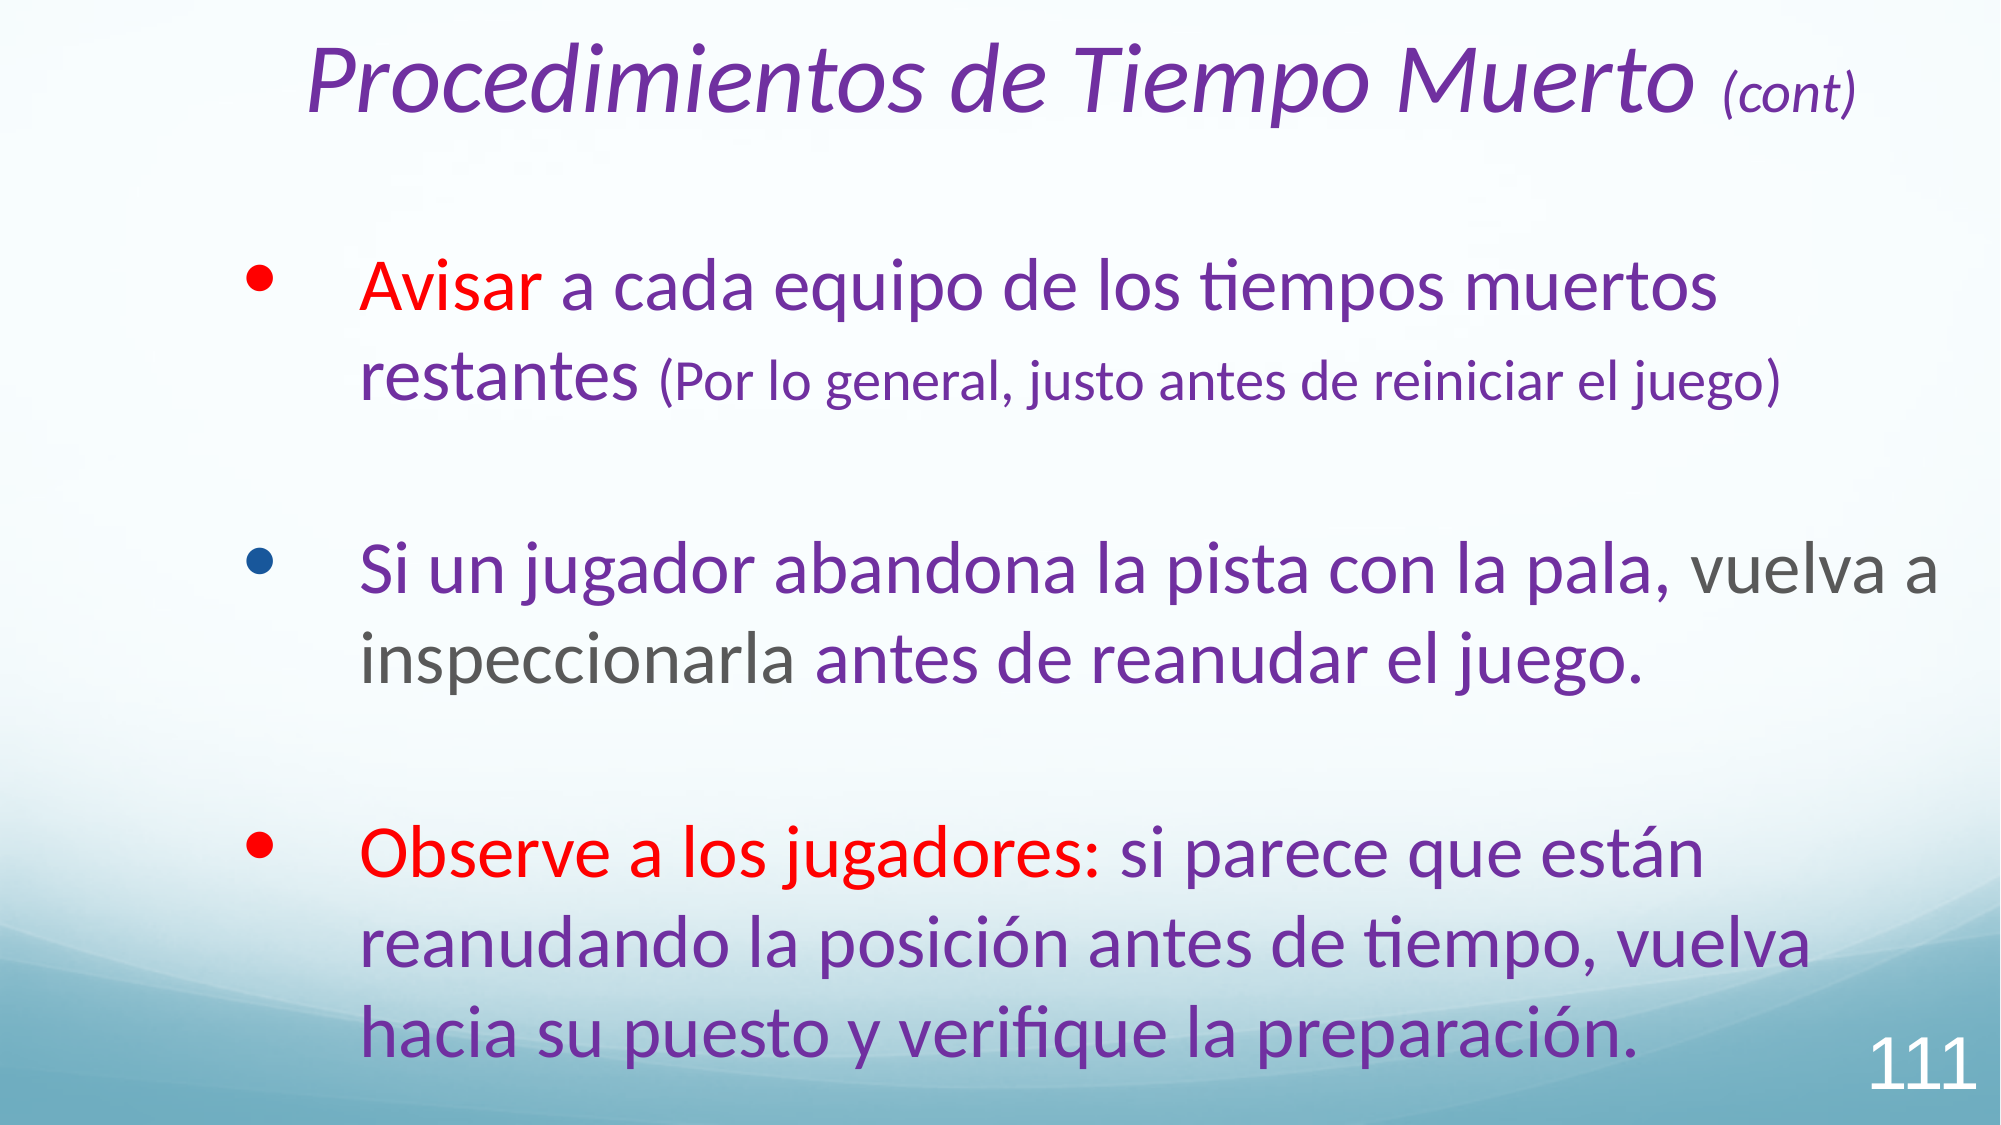

Procedimientos de Tiempo Muerto (cont)

Avisar a cada equipo de los tiempos muertos restantes (Por lo general, justo antes de reiniciar el juego)

Si un jugador abandona la pista con la pala, vuelva a inspeccionarla antes de reanudar el juego.

Observe a los jugadores: si parece que están reanudando la posición antes de tiempo, vuelva hacia su puesto y verifique la preparación.
111